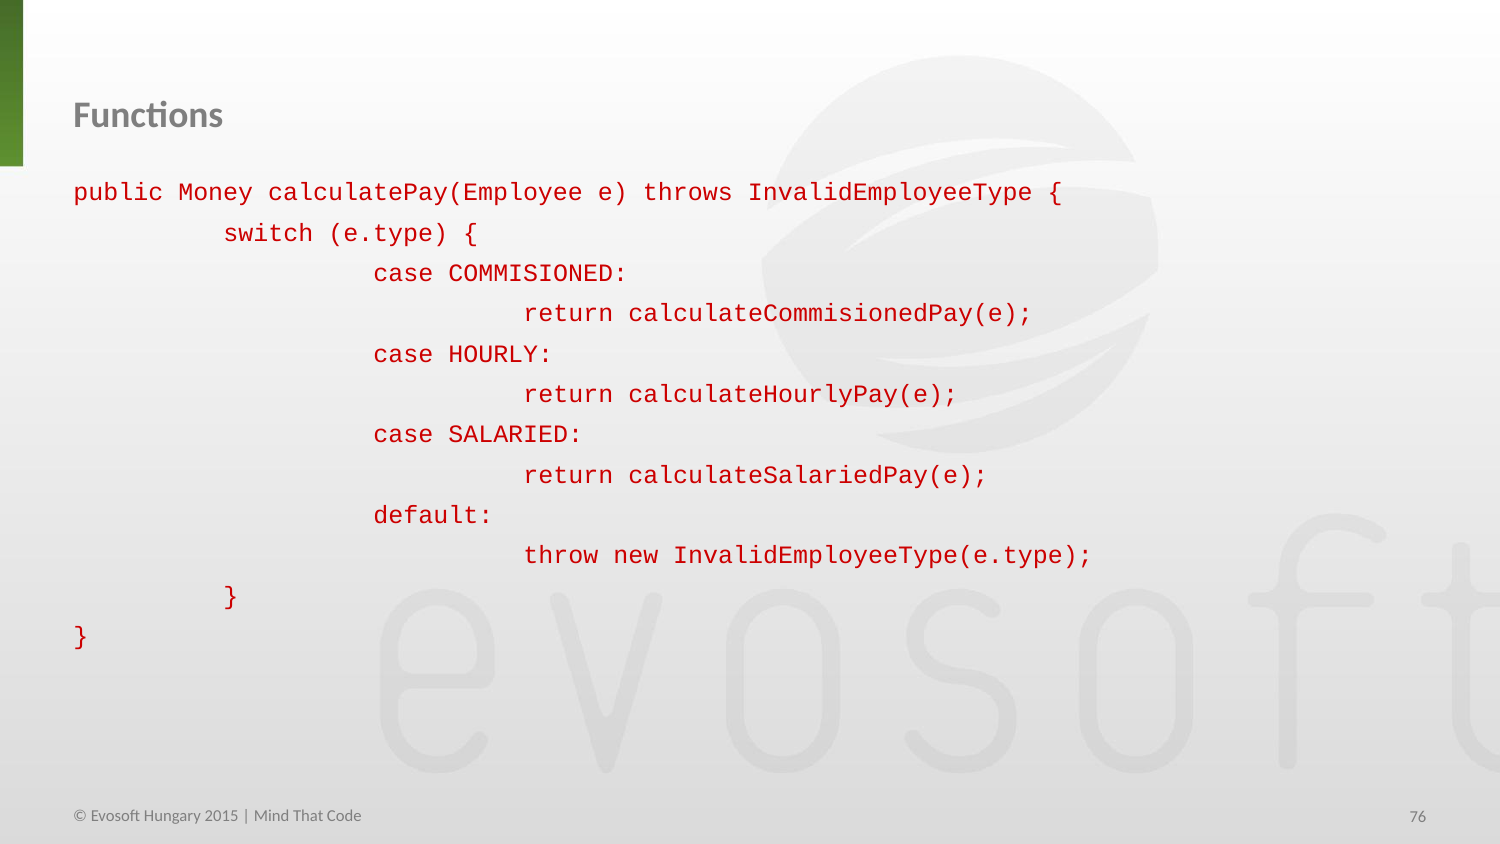

Functions
public Money calculatePay(Employee e) throws InvalidEmployeeType {
	switch (e.type) {
		case COMMISIONED:
			return calculateCommisionedPay(e);
		case HOURLY:
			return calculateHourlyPay(e);
		case SALARIED:
			return calculateSalariedPay(e);
		default:
			throw new InvalidEmployeeType(e.type);
	}
}